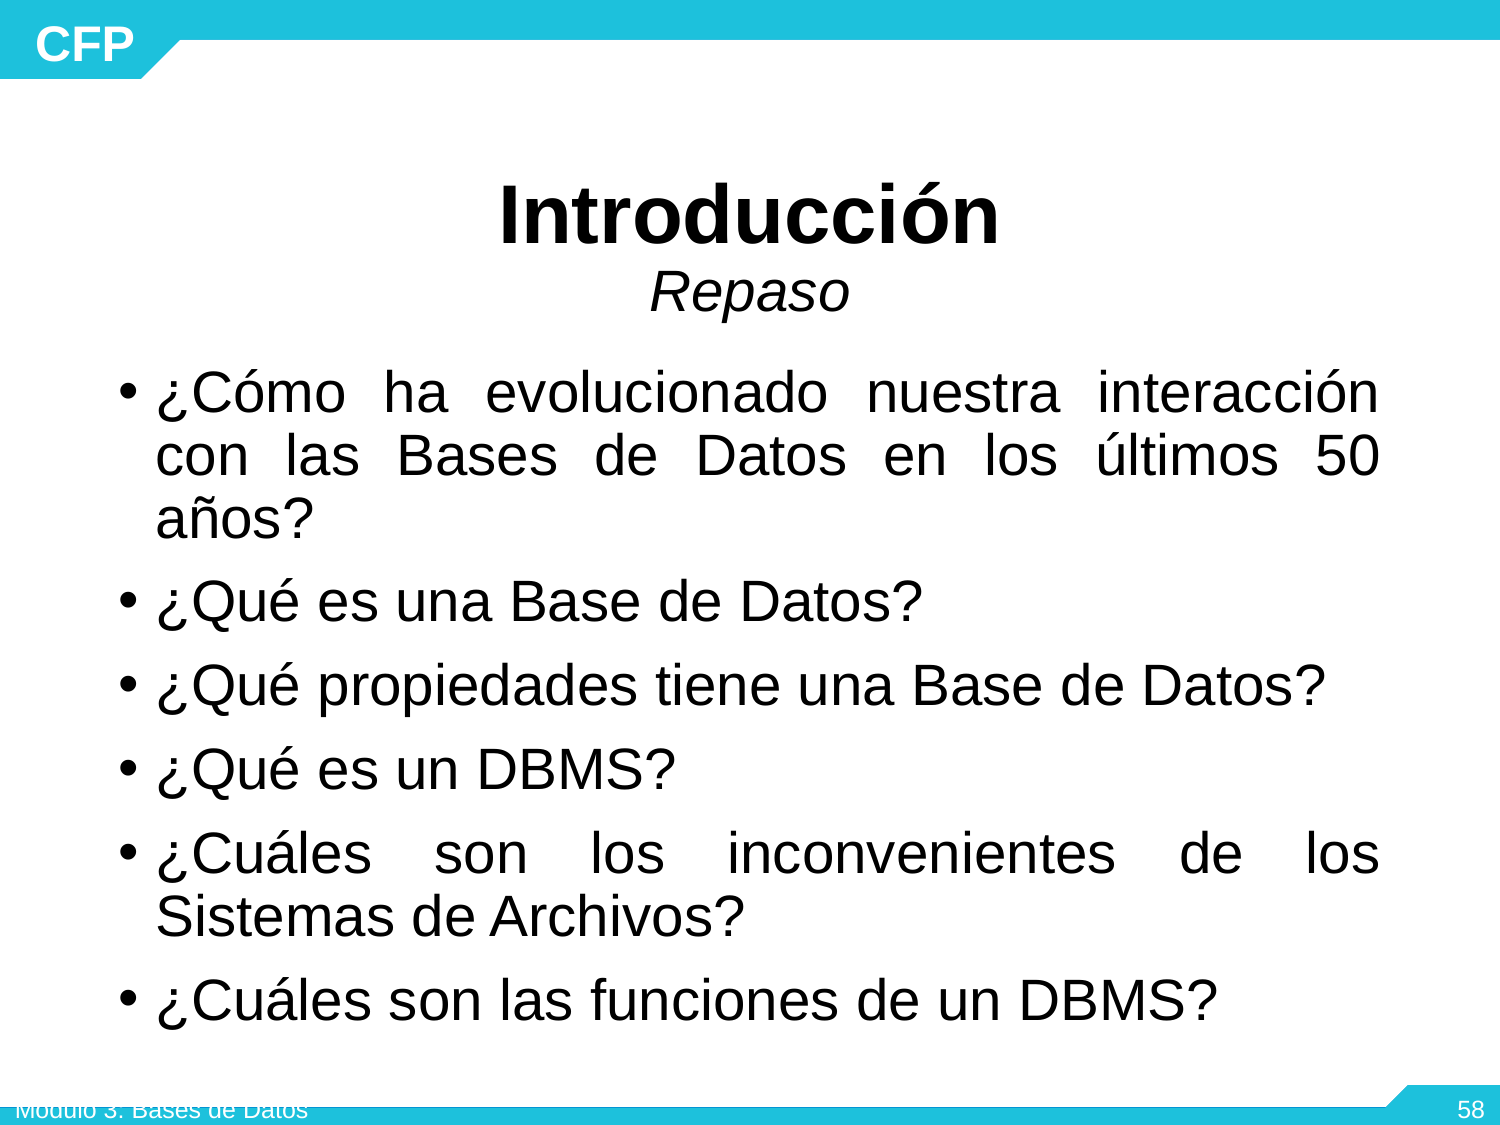

Introducción
Repaso
¿Cómo ha evolucionado nuestra interacción con las Bases de Datos en los últimos 50 años?
¿Qué es una Base de Datos?
¿Qué propiedades tiene una Base de Datos?
¿Qué es un DBMS?
¿Cuáles son los inconvenientes de los Sistemas de Archivos?
¿Cuáles son las funciones de un DBMS?

Módulo 3: Bases de Datos
58